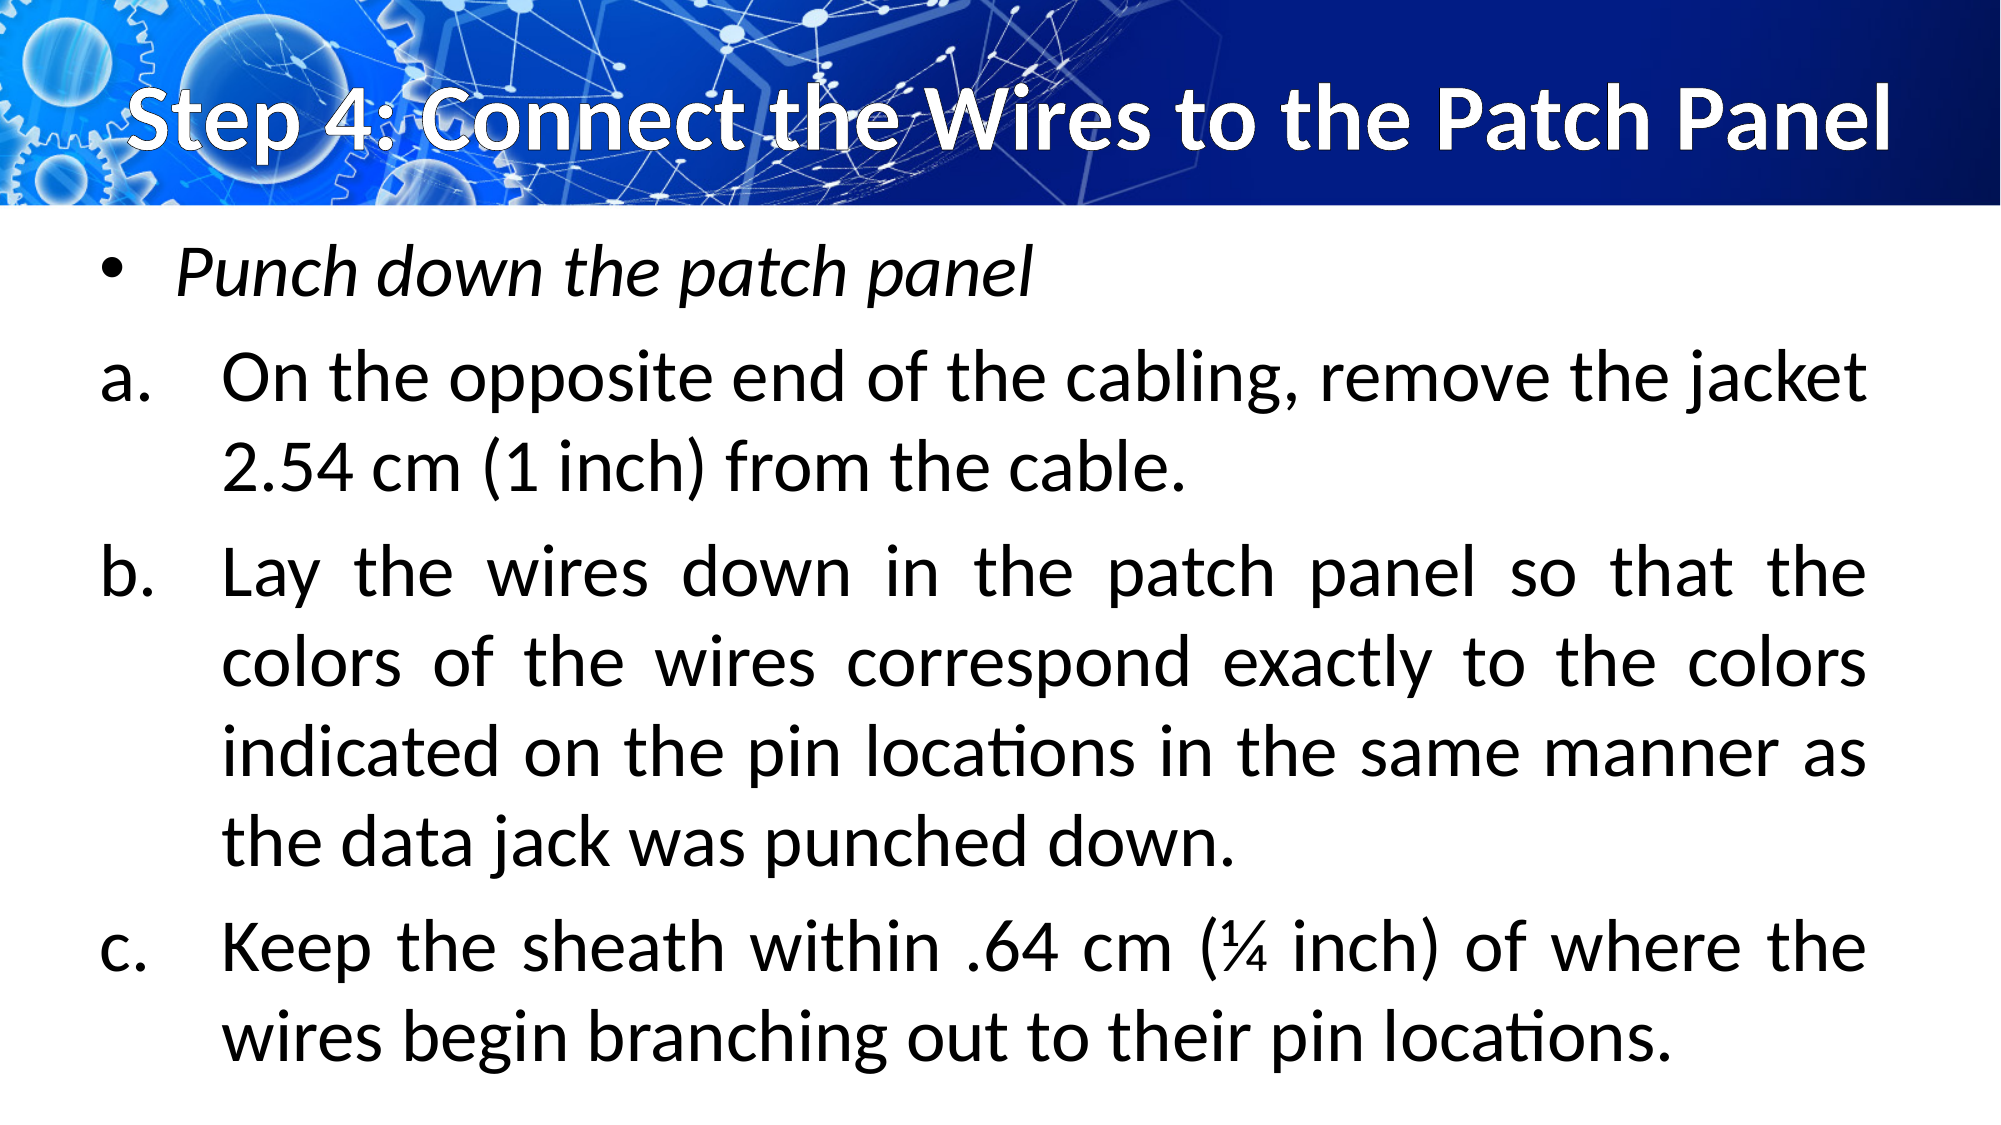

# Step 4: Connect the Wires to the Patch Panel
Punch down the patch panel
On the opposite end of the cabling, remove the jacket 2.54 cm (1 inch) from the cable.
Lay the wires down in the patch panel so that the colors of the wires correspond exactly to the colors indicated on the pin locations in the same manner as the data jack was punched down.
Keep the sheath within .64 cm (¼ inch) of where the wires begin branching out to their pin locations.